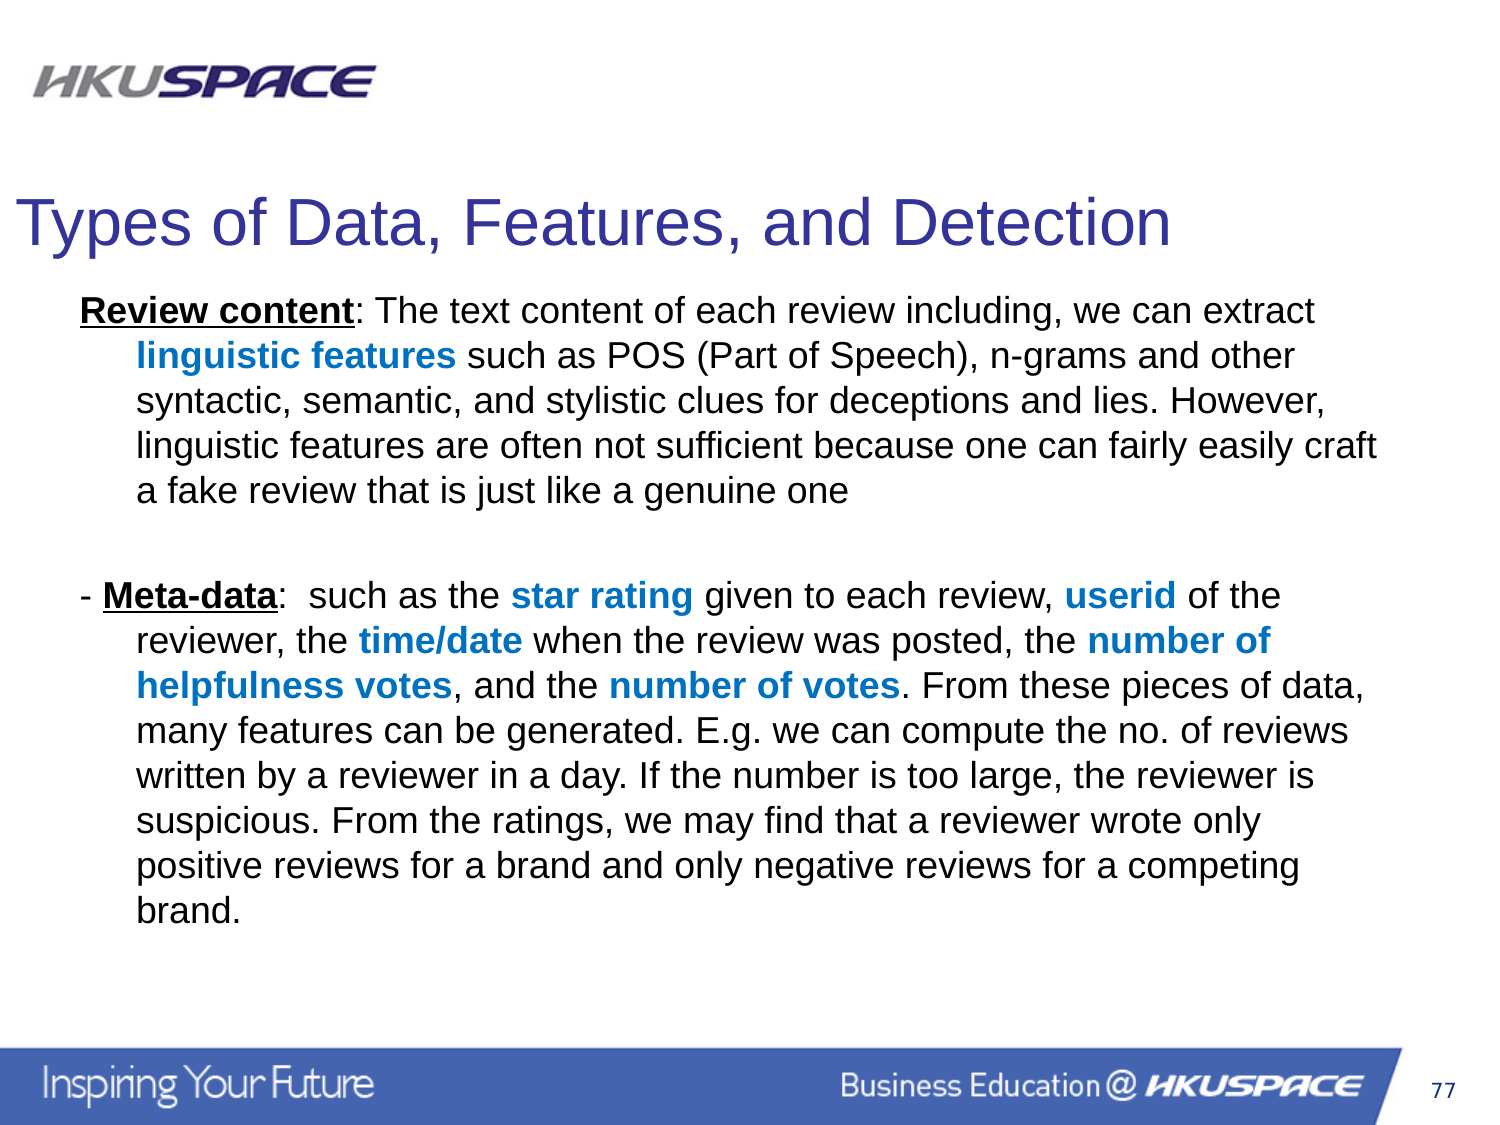

Types of Data, Features, and Detection
Review content: The text content of each review including, we can extract linguistic features such as POS (Part of Speech), n-grams and other syntactic, semantic, and stylistic clues for deceptions and lies. However, linguistic features are often not sufficient because one can fairly easily craft a fake review that is just like a genuine one

- Meta-data:  such as the star rating given to each review, userid of the reviewer, the time/date when the review was posted, the number of helpfulness votes, and the number of votes. From these pieces of data, many features can be generated. E.g. we can compute the no. of reviews written by a reviewer in a day. If the number is too large, the reviewer is suspicious. From the ratings, we may find that a reviewer wrote only positive reviews for a brand and only negative reviews for a competing brand.
77